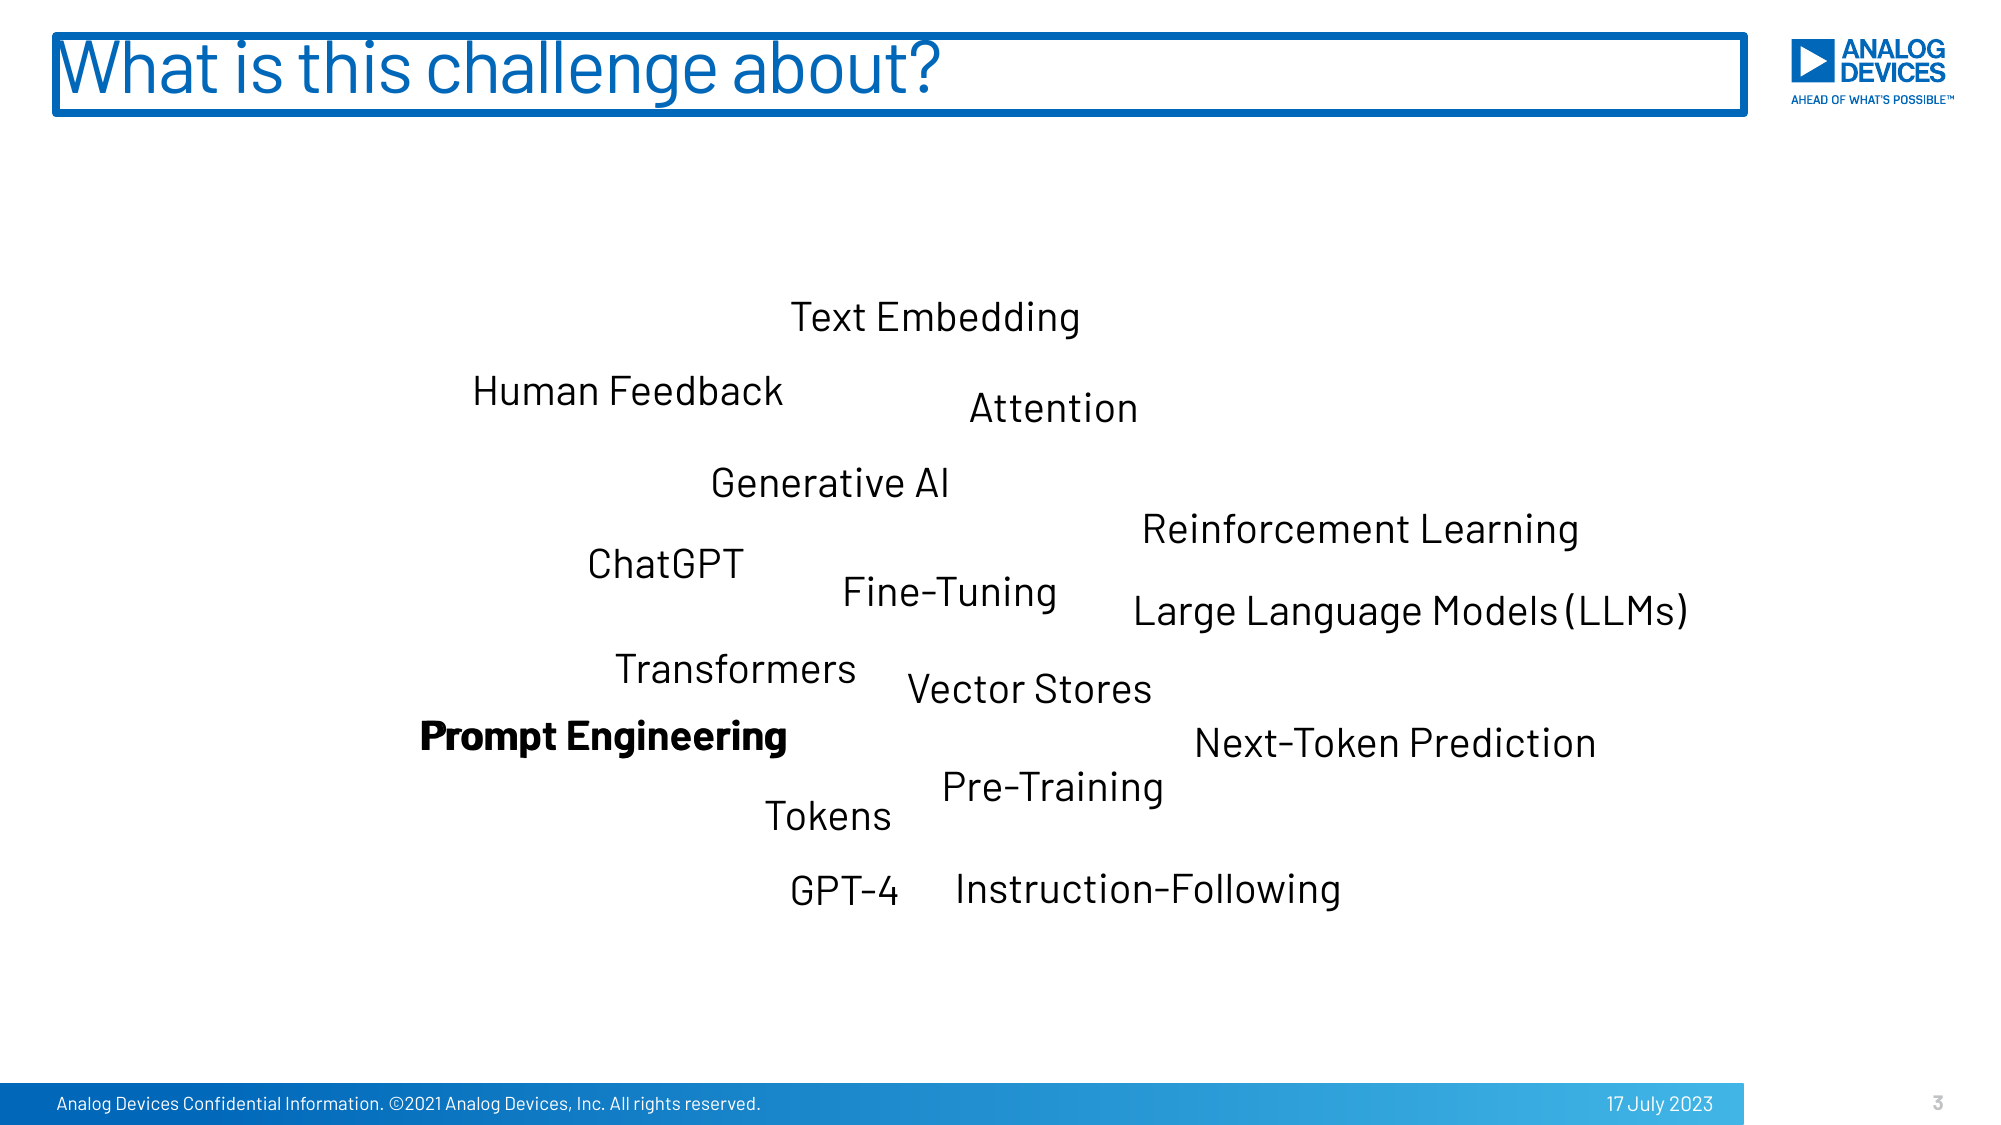

# What is this challenge about?
Text Embedding
Human Feedback
Attention
Generative AI
Reinforcement Learning
ChatGPT
Fine-Tuning
Large Language Models (LLMs)
Transformers
Vector Stores
Prompt Engineering
Prompt Engineering
Next-Token Prediction
Pre-Training
Tokens
Instruction-Following
GPT-4
3
Analog Devices Confidential Information. ©2021 Analog Devices, Inc. All rights reserved.
17 July 2023